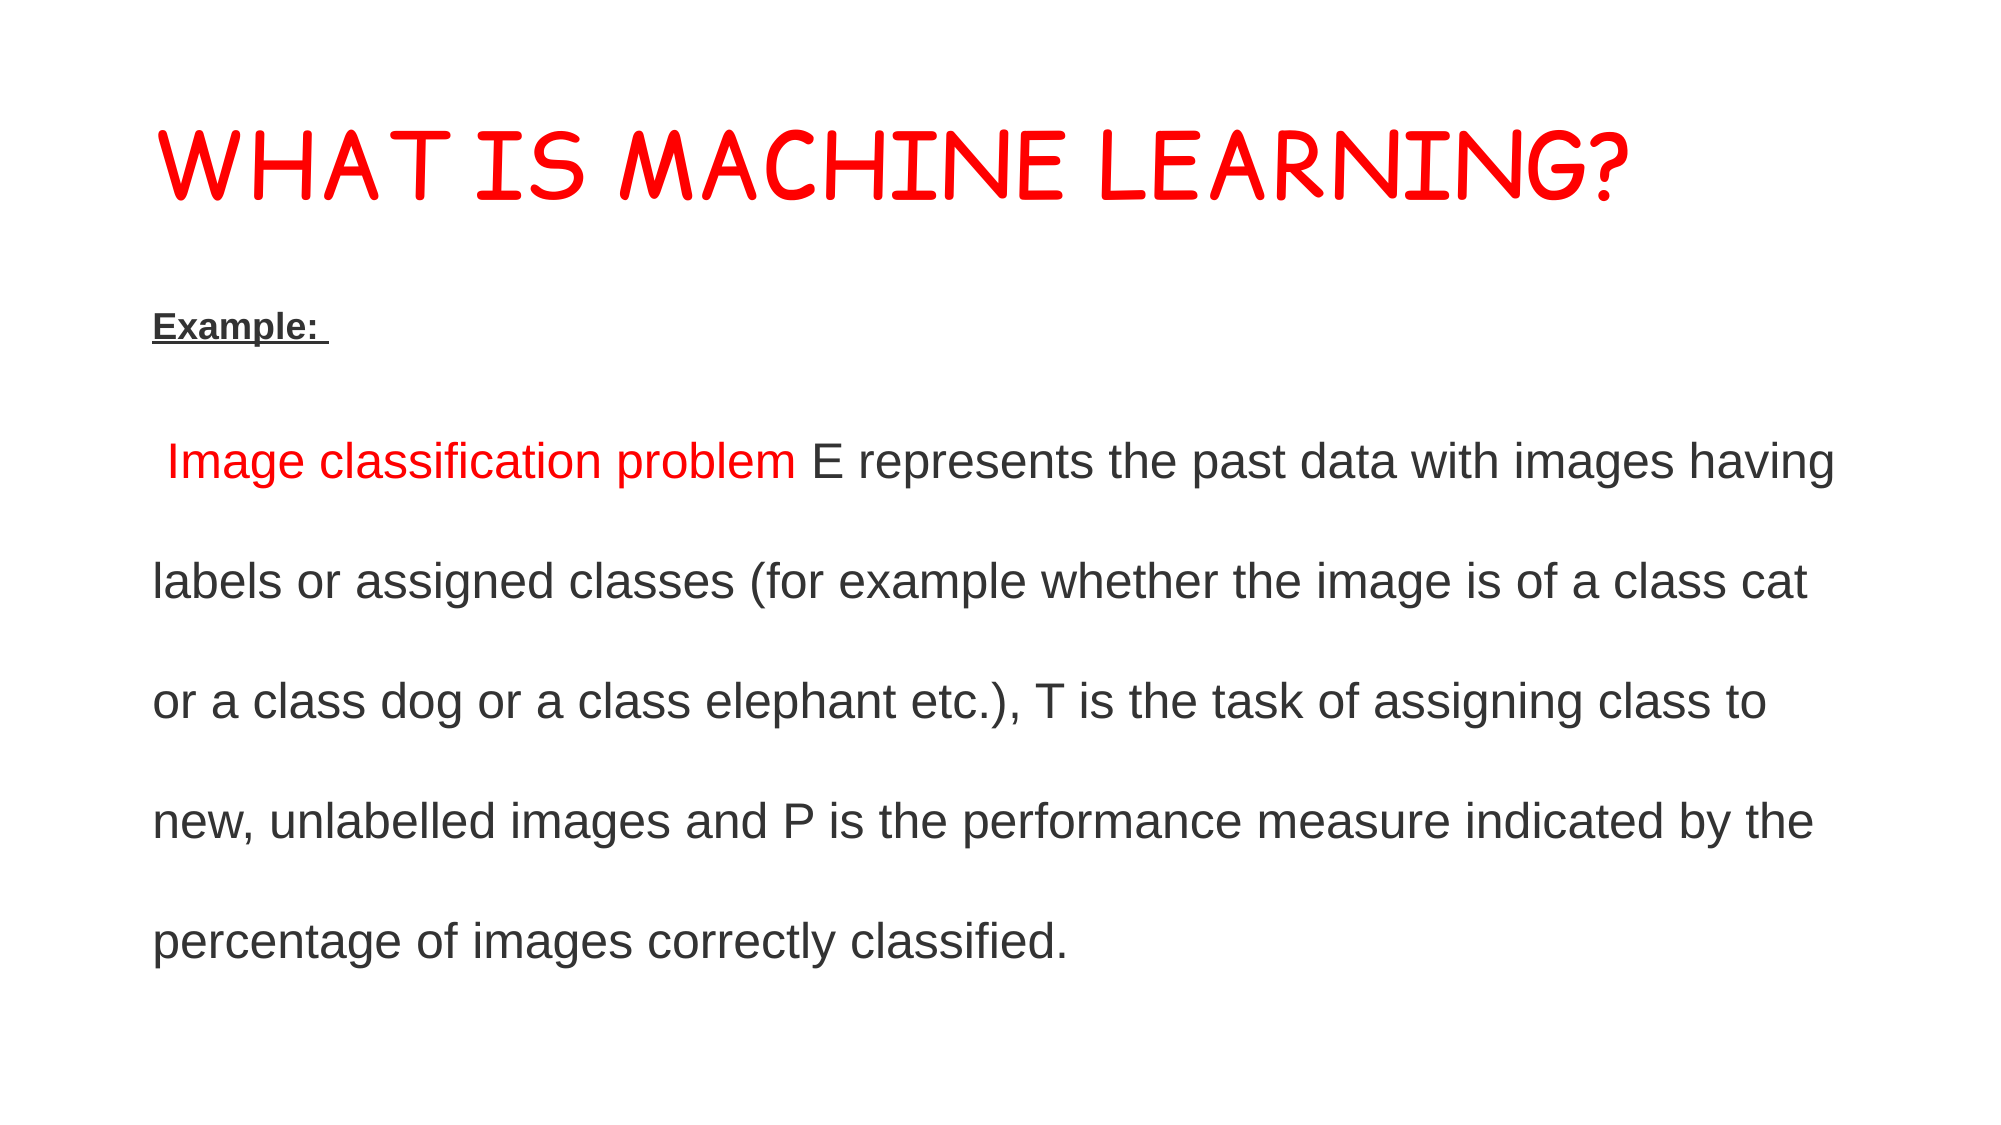

# WHAT IS MACHINE LEARNING?
Example:
 Image classification problem E represents the past data with images having labels or assigned classes (for example whether the image is of a class cat or a class dog or a class elephant etc.), T is the task of assigning class to new, unlabelled images and P is the performance measure indicated by the percentage of images correctly classified.